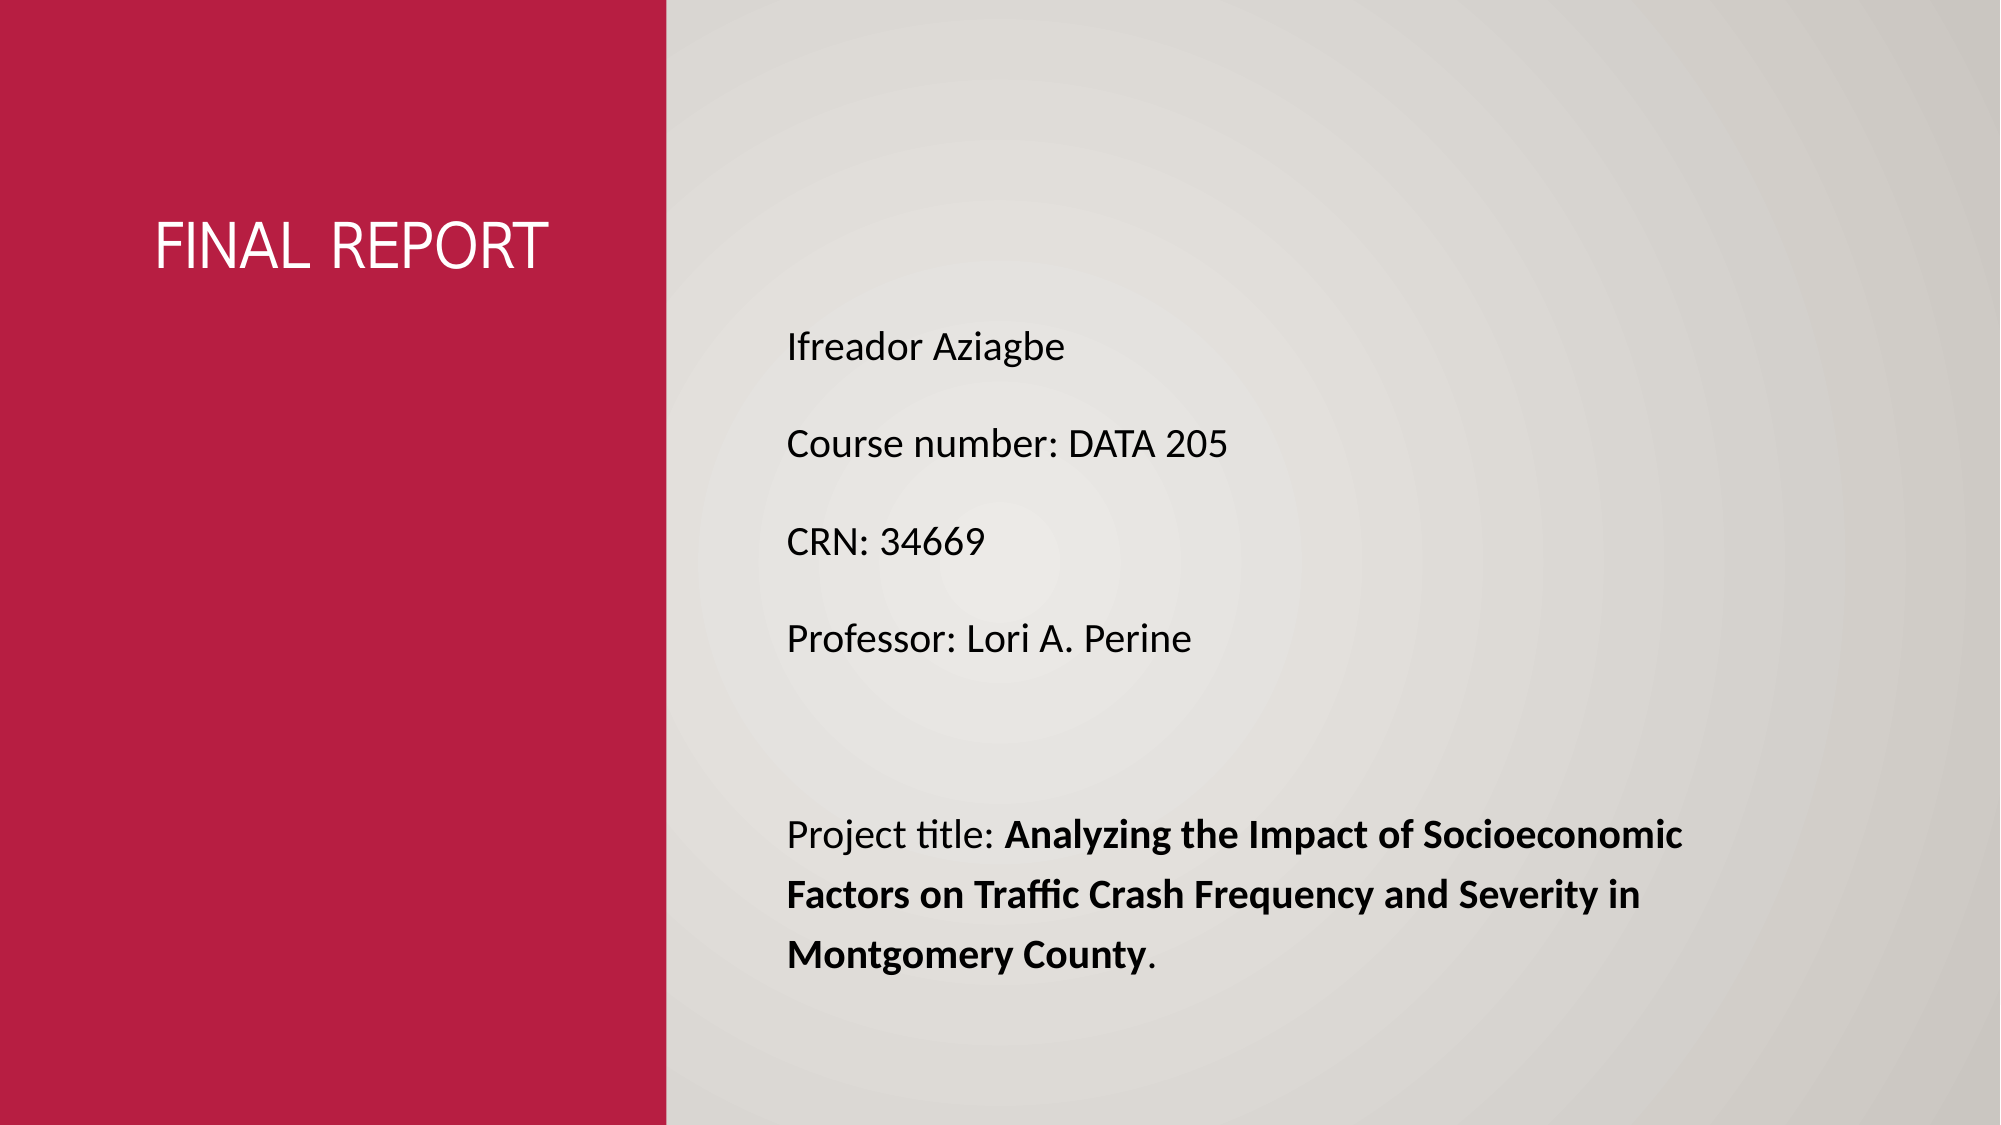

# Final report

Ifreador Aziagbe
Course number: DATA 205
CRN: 34669
Professor: Lori A. Perine

Project title: Analyzing the Impact of Socioeconomic Factors on Traffic Crash Frequency and Severity in Montgomery County.